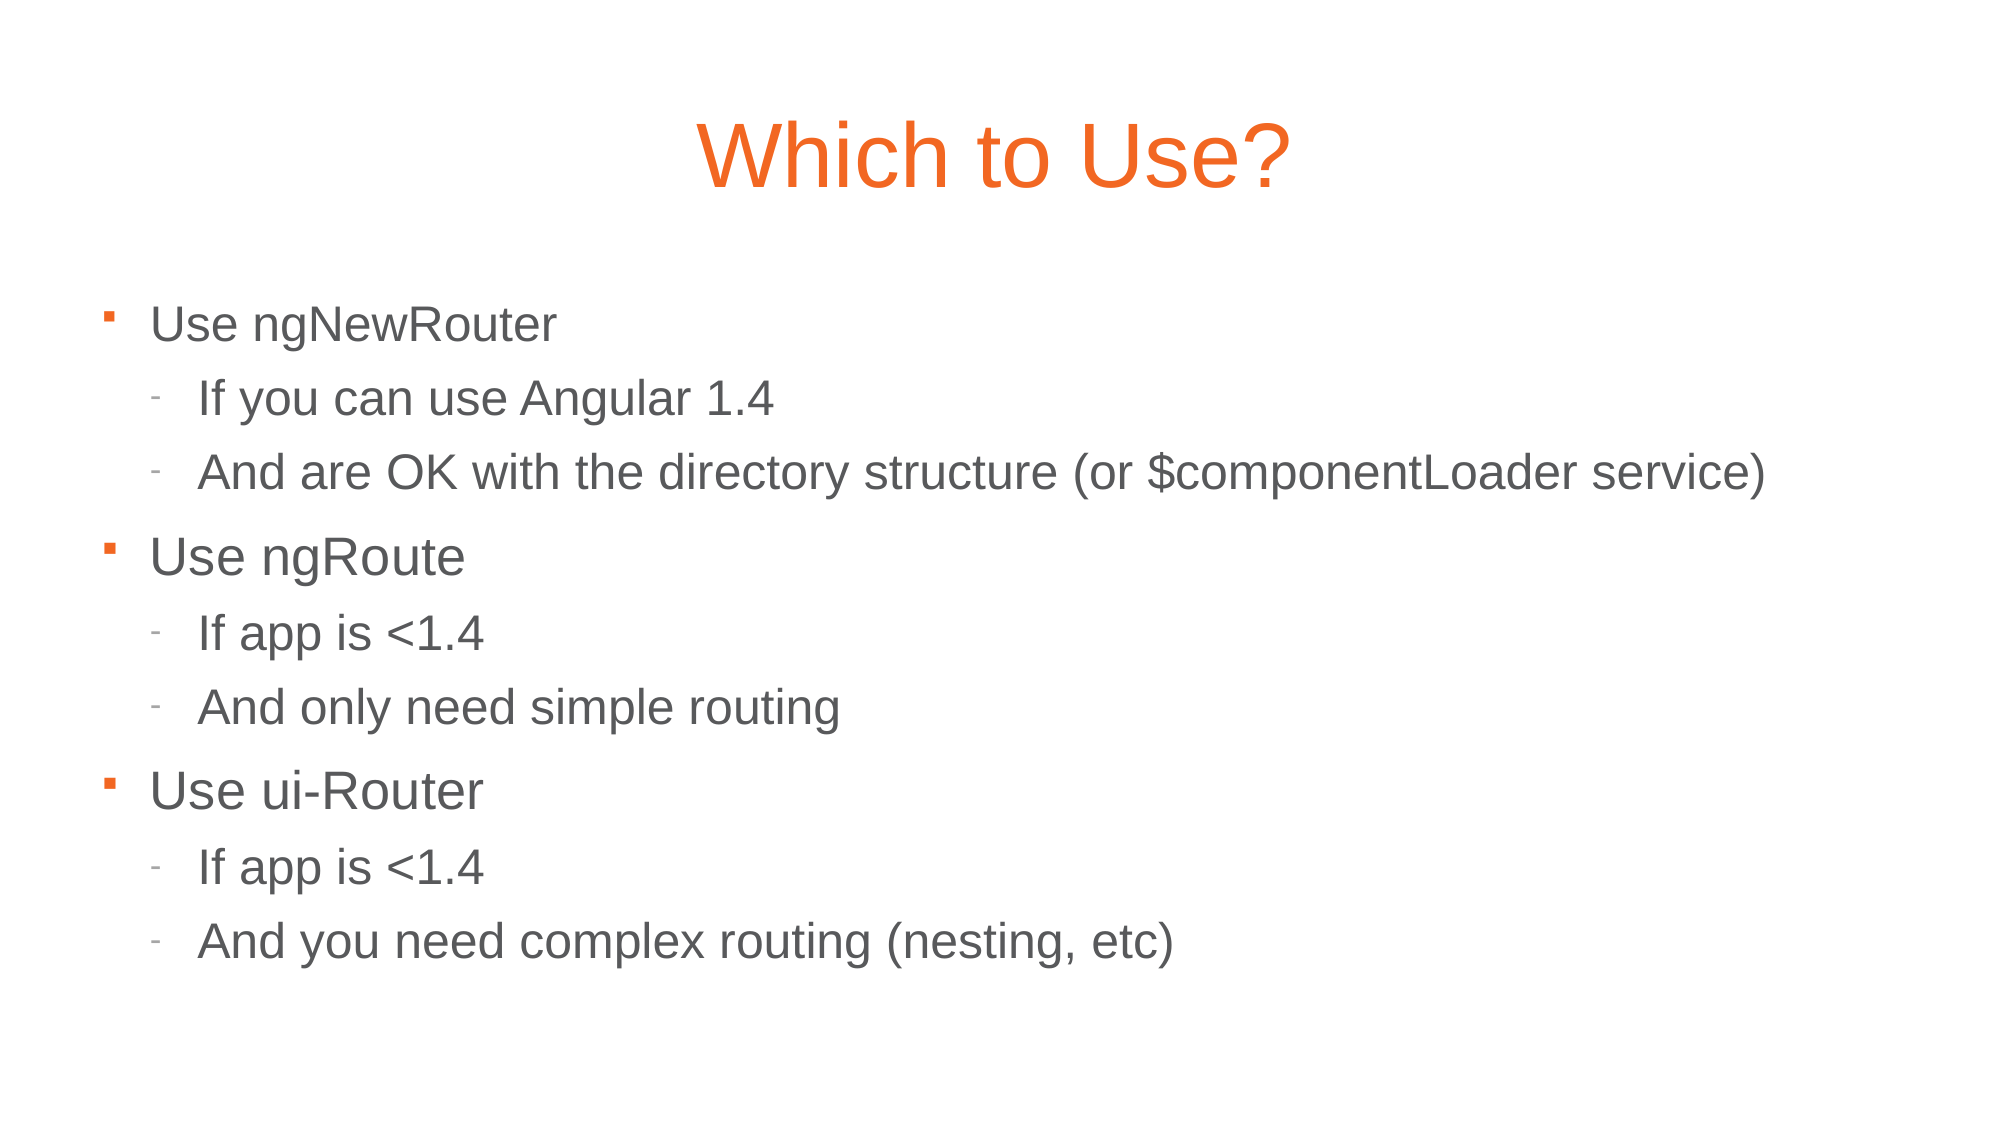

# Which to Use?
Use ngNewRouter
If you can use Angular 1.4
And are OK with the directory structure (or $componentLoader service)
Use ngRoute
If app is <1.4
And only need simple routing
Use ui-Router
If app is <1.4
And you need complex routing (nesting, etc)